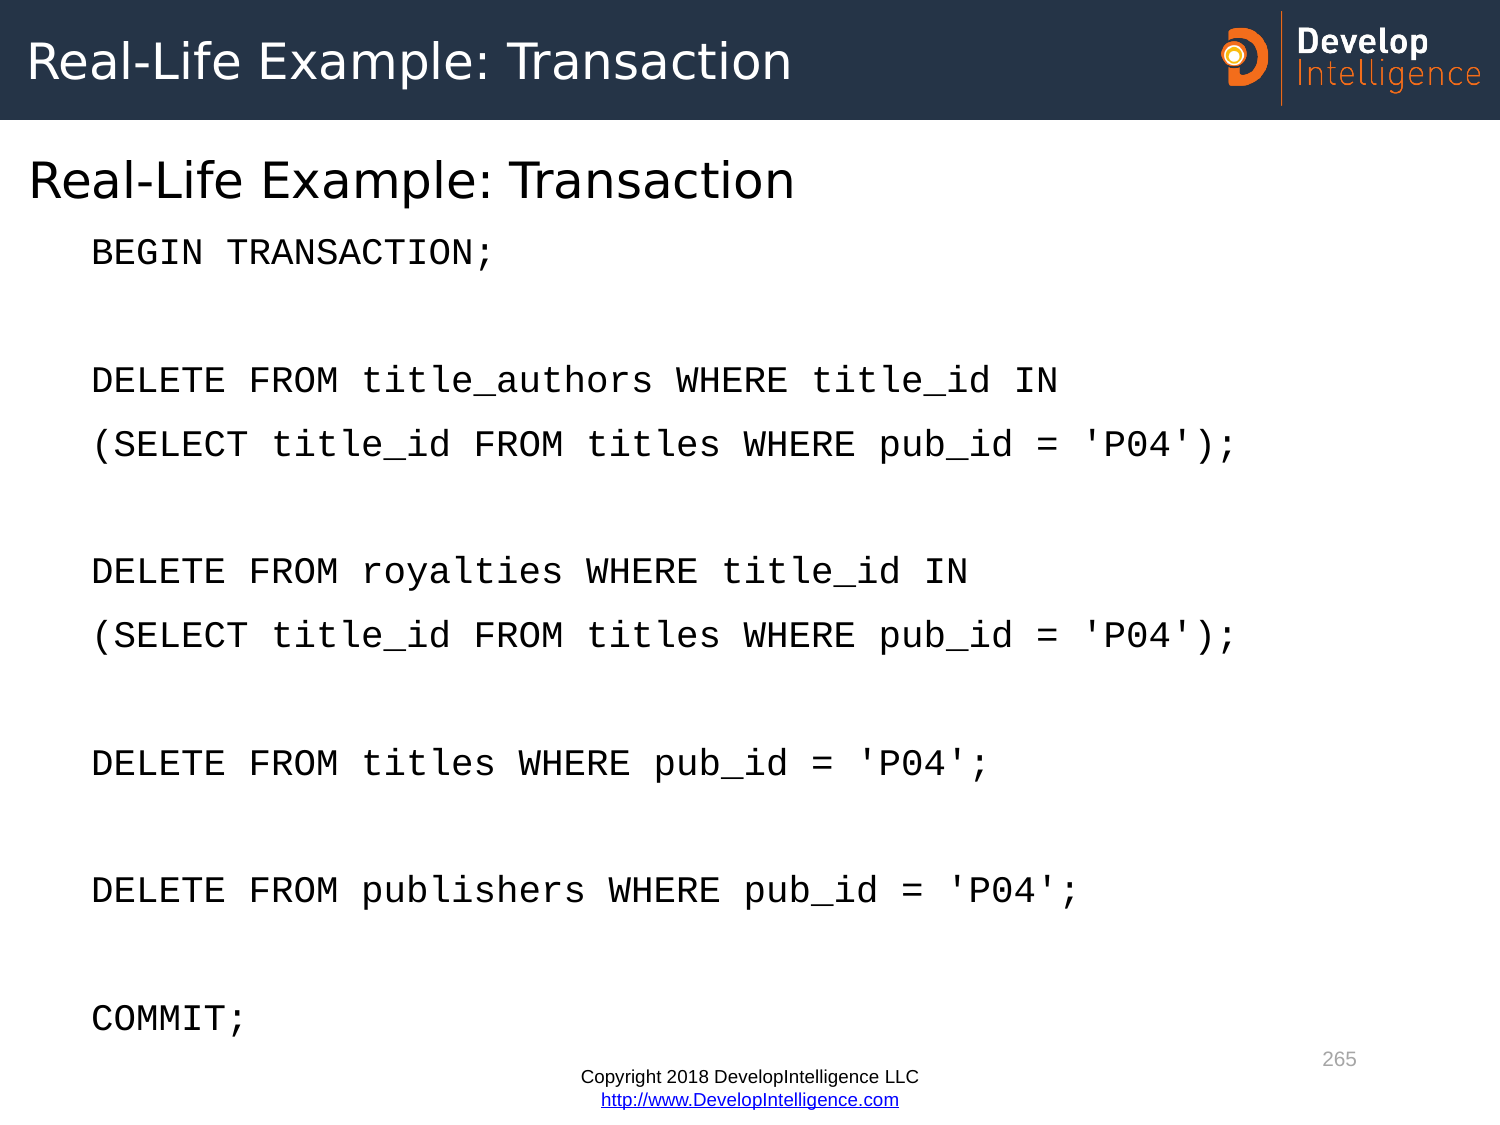

# Real-Life Example: Transaction
Real-Life Example: Transaction
BEGIN TRANSACTION;

DELETE FROM title_authors WHERE title_id IN
(SELECT title_id FROM titles WHERE pub_id = 'P04');

DELETE FROM royalties WHERE title_id IN
(SELECT title_id FROM titles WHERE pub_id = 'P04');

DELETE FROM titles WHERE pub_id = 'P04';

DELETE FROM publishers WHERE pub_id = 'P04';

COMMIT;

265